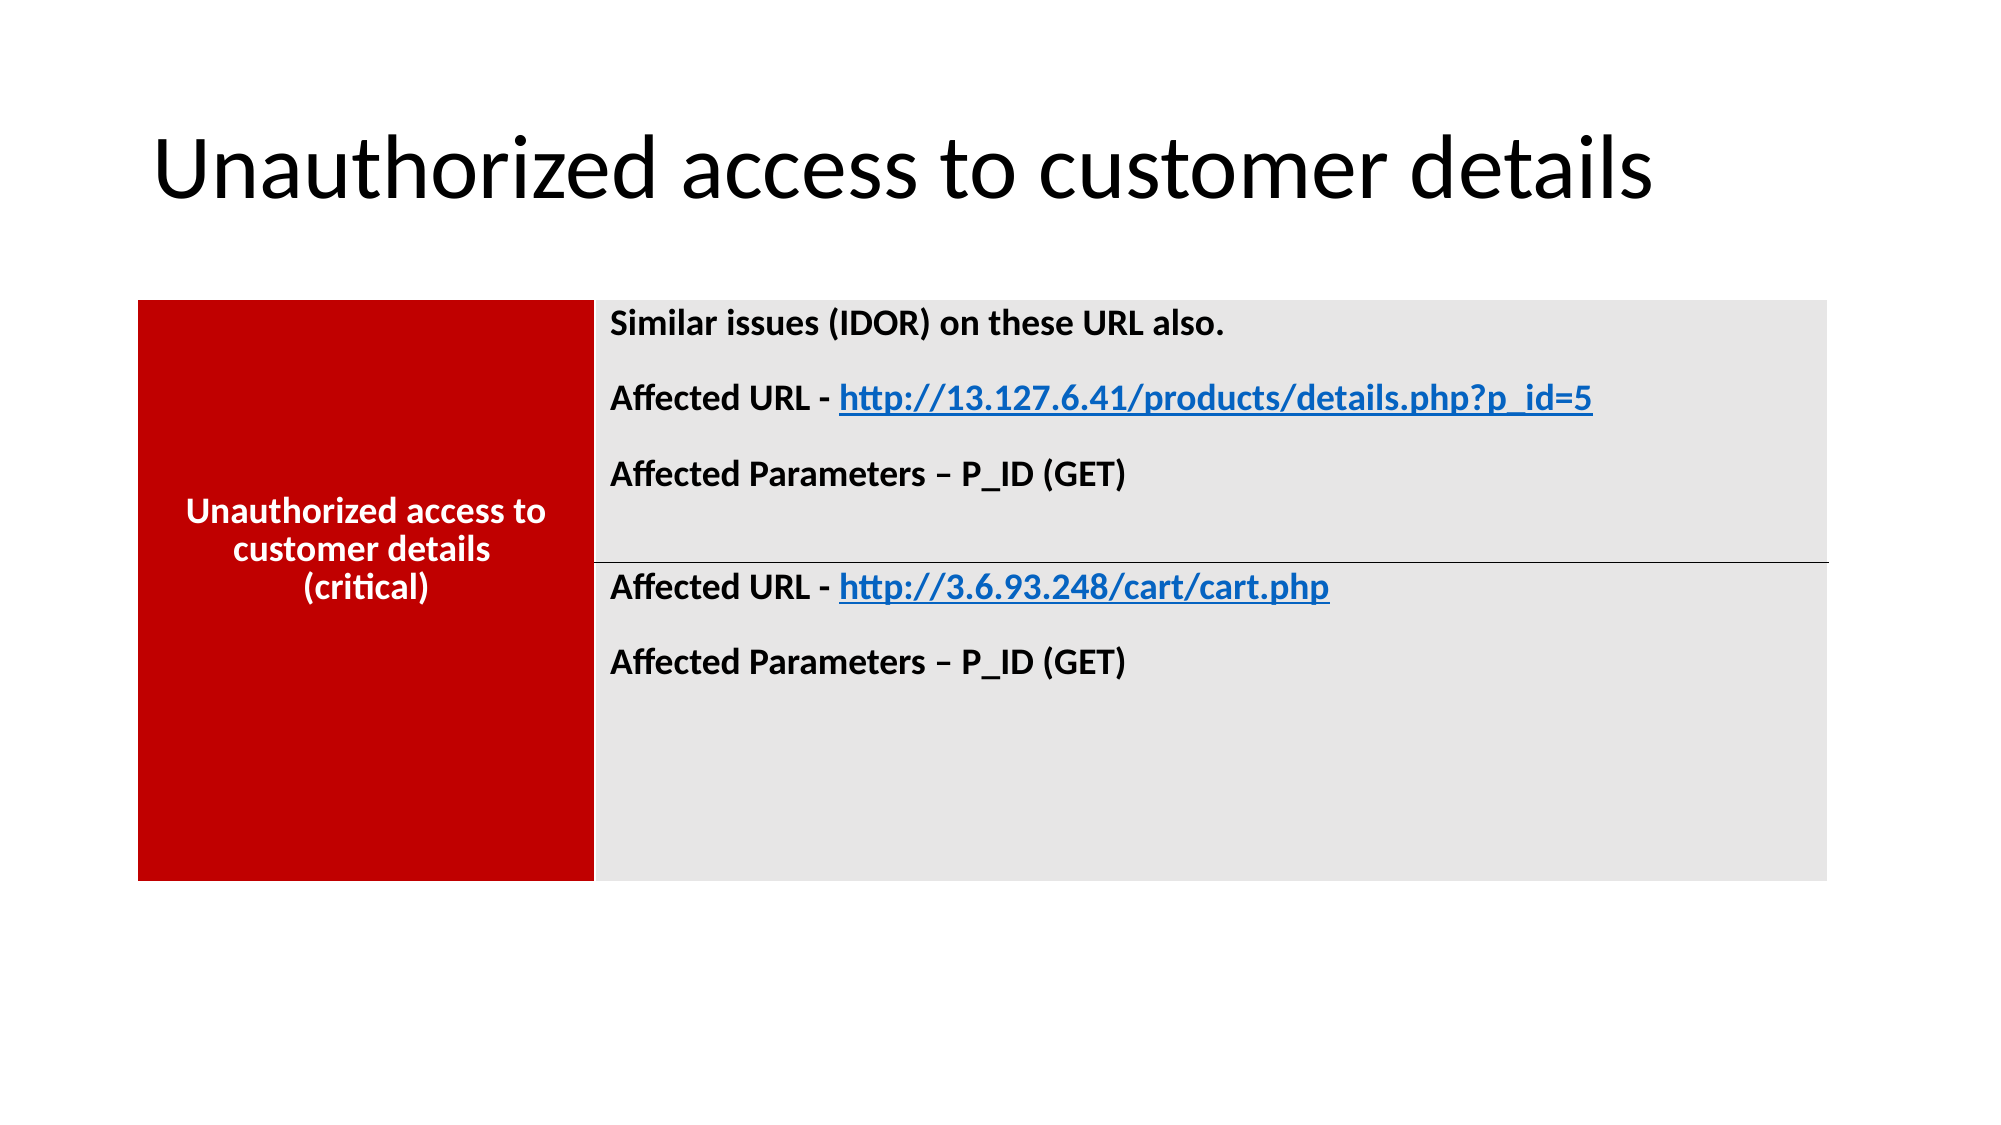

# Unauthorized access to customer details
| Unauthorized access to customer details (critical) | Similar issues (IDOR) on these URL also. Affected URL - http://13.127.6.41/products/details.php?p\_id=5 Affected Parameters – P\_ID (GET) Affected URL - http://3.6.93.248/cart/cart.php Affected Parameters – P\_ID (GET) |
| --- | --- |